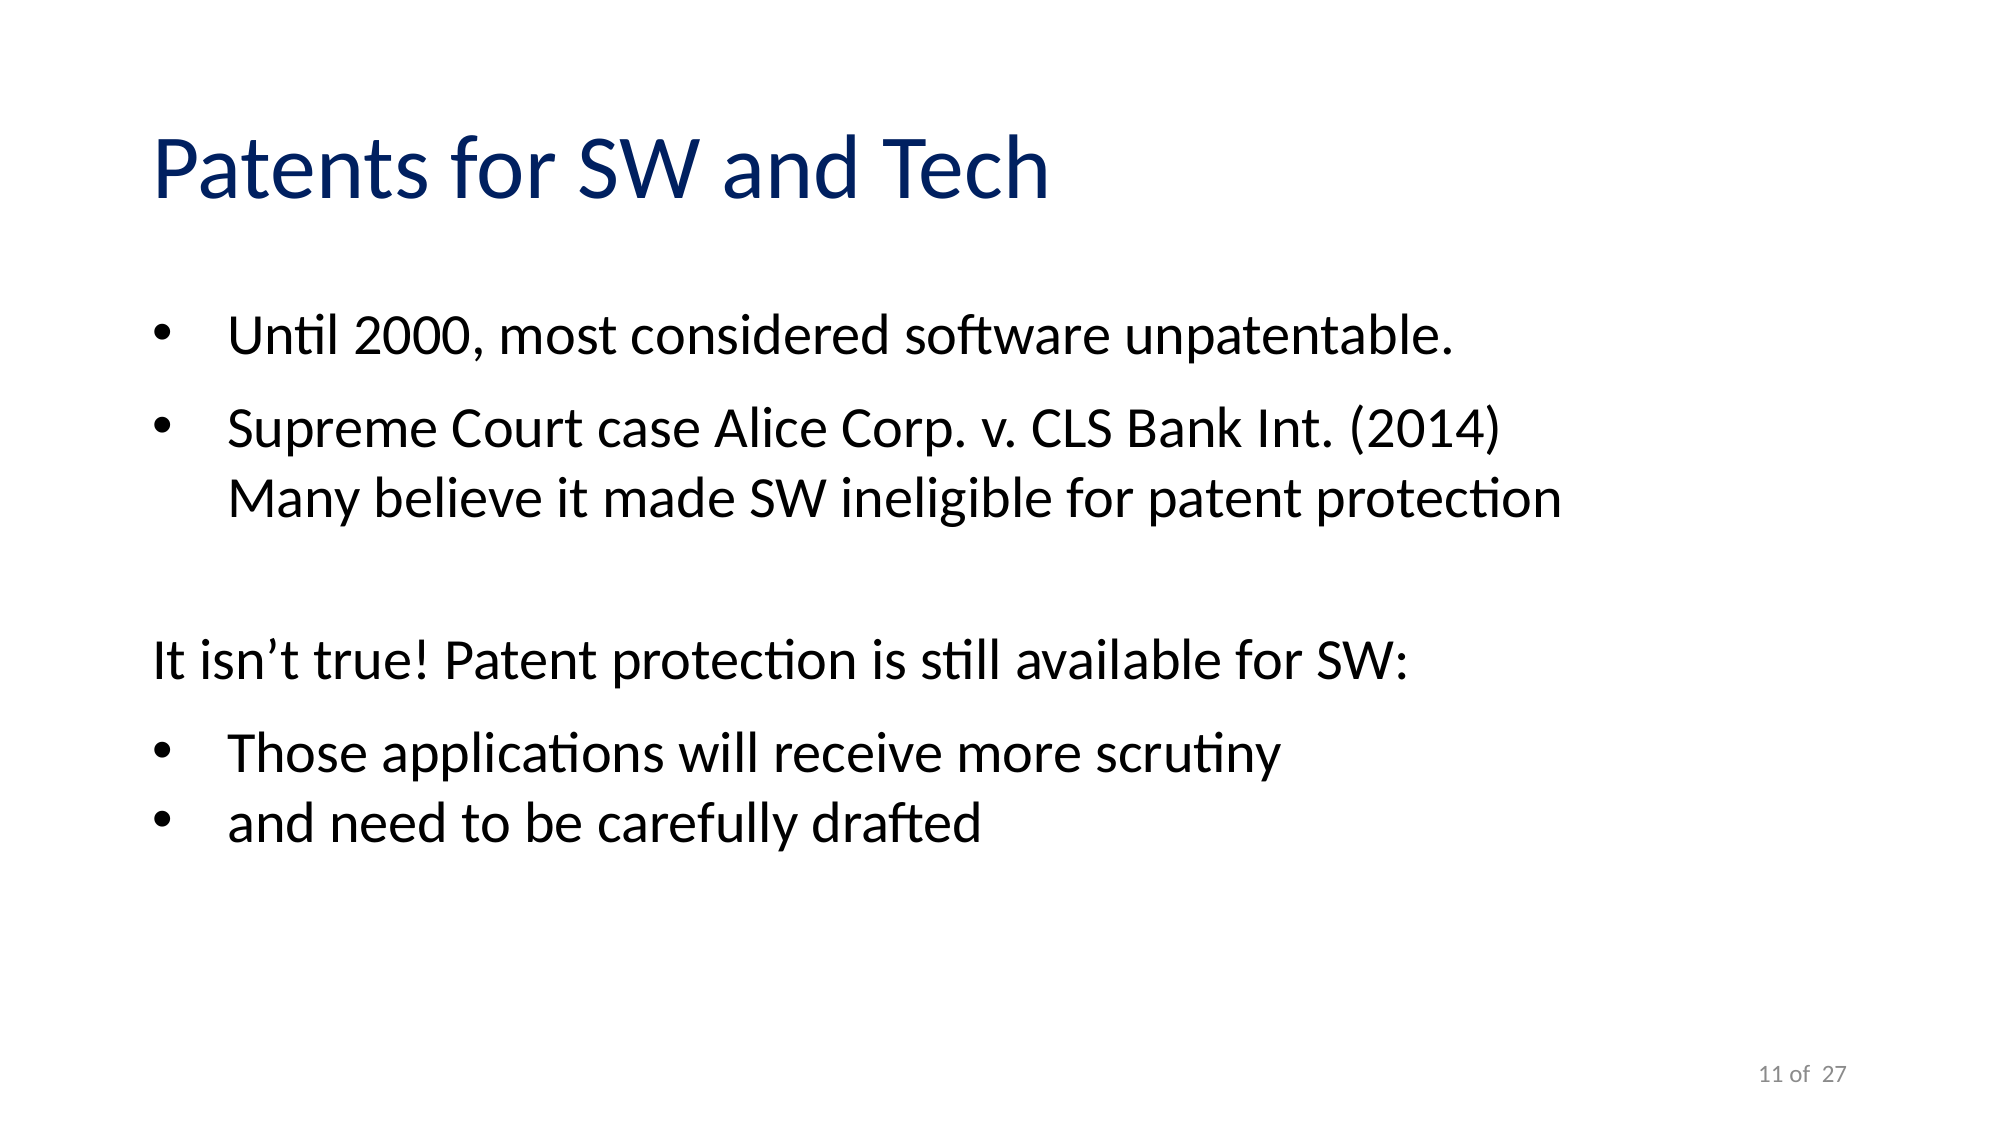

# Patents for SW and Tech

Until 2000, most considered software unpatentable.

Supreme Court case Alice Corp. v. CLS Bank Int. (2014) Many believe it made SW ineligible for patent protection

It isn’t true! Patent protection is still available for SW:

Those applications will receive more scrutiny
and need to be carefully drafted
11